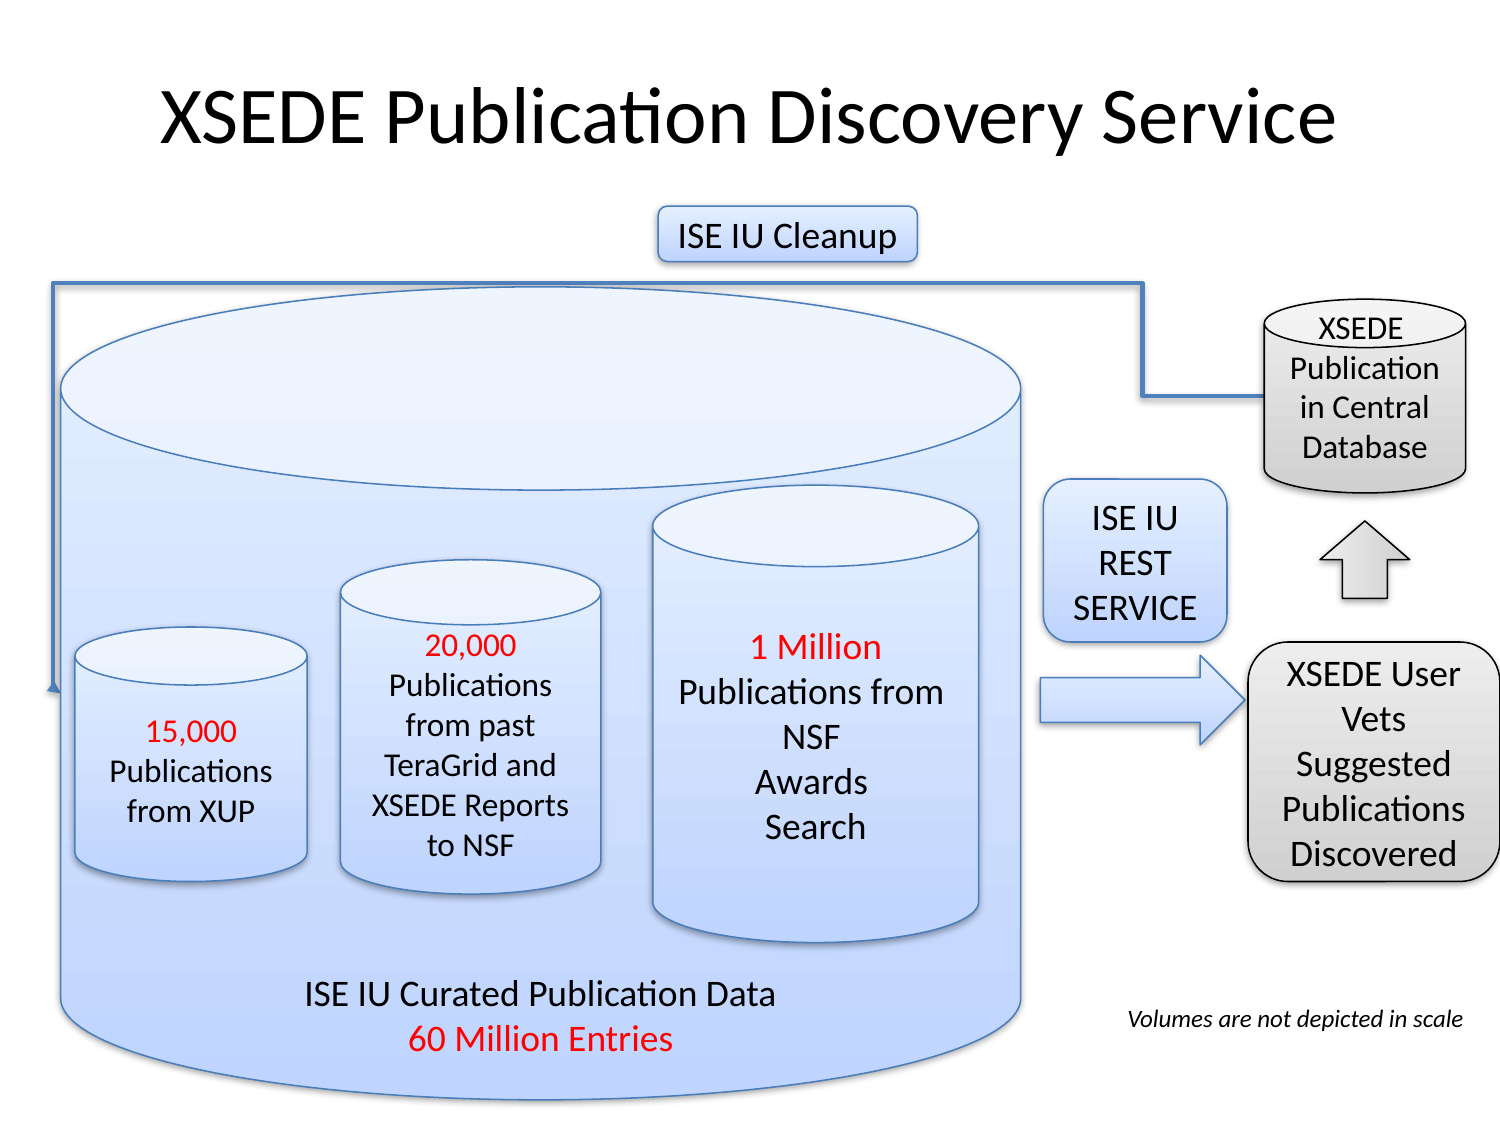

# XSEDE Publication Discovery Service
ISE IU Cleanup

ISE IU Curated Publication Data
60 Million Entries

XSEDE
Publication in Central Database

ISE IU REST SERVICE
1 Million Publications from
NSF
Awards
Search

20,000 Publications from past TeraGrid and XSEDE Reports to NSF
15,000 Publications from XUP
XSEDE User Vets Suggested Publications Discovered

Volumes are not depicted in scale